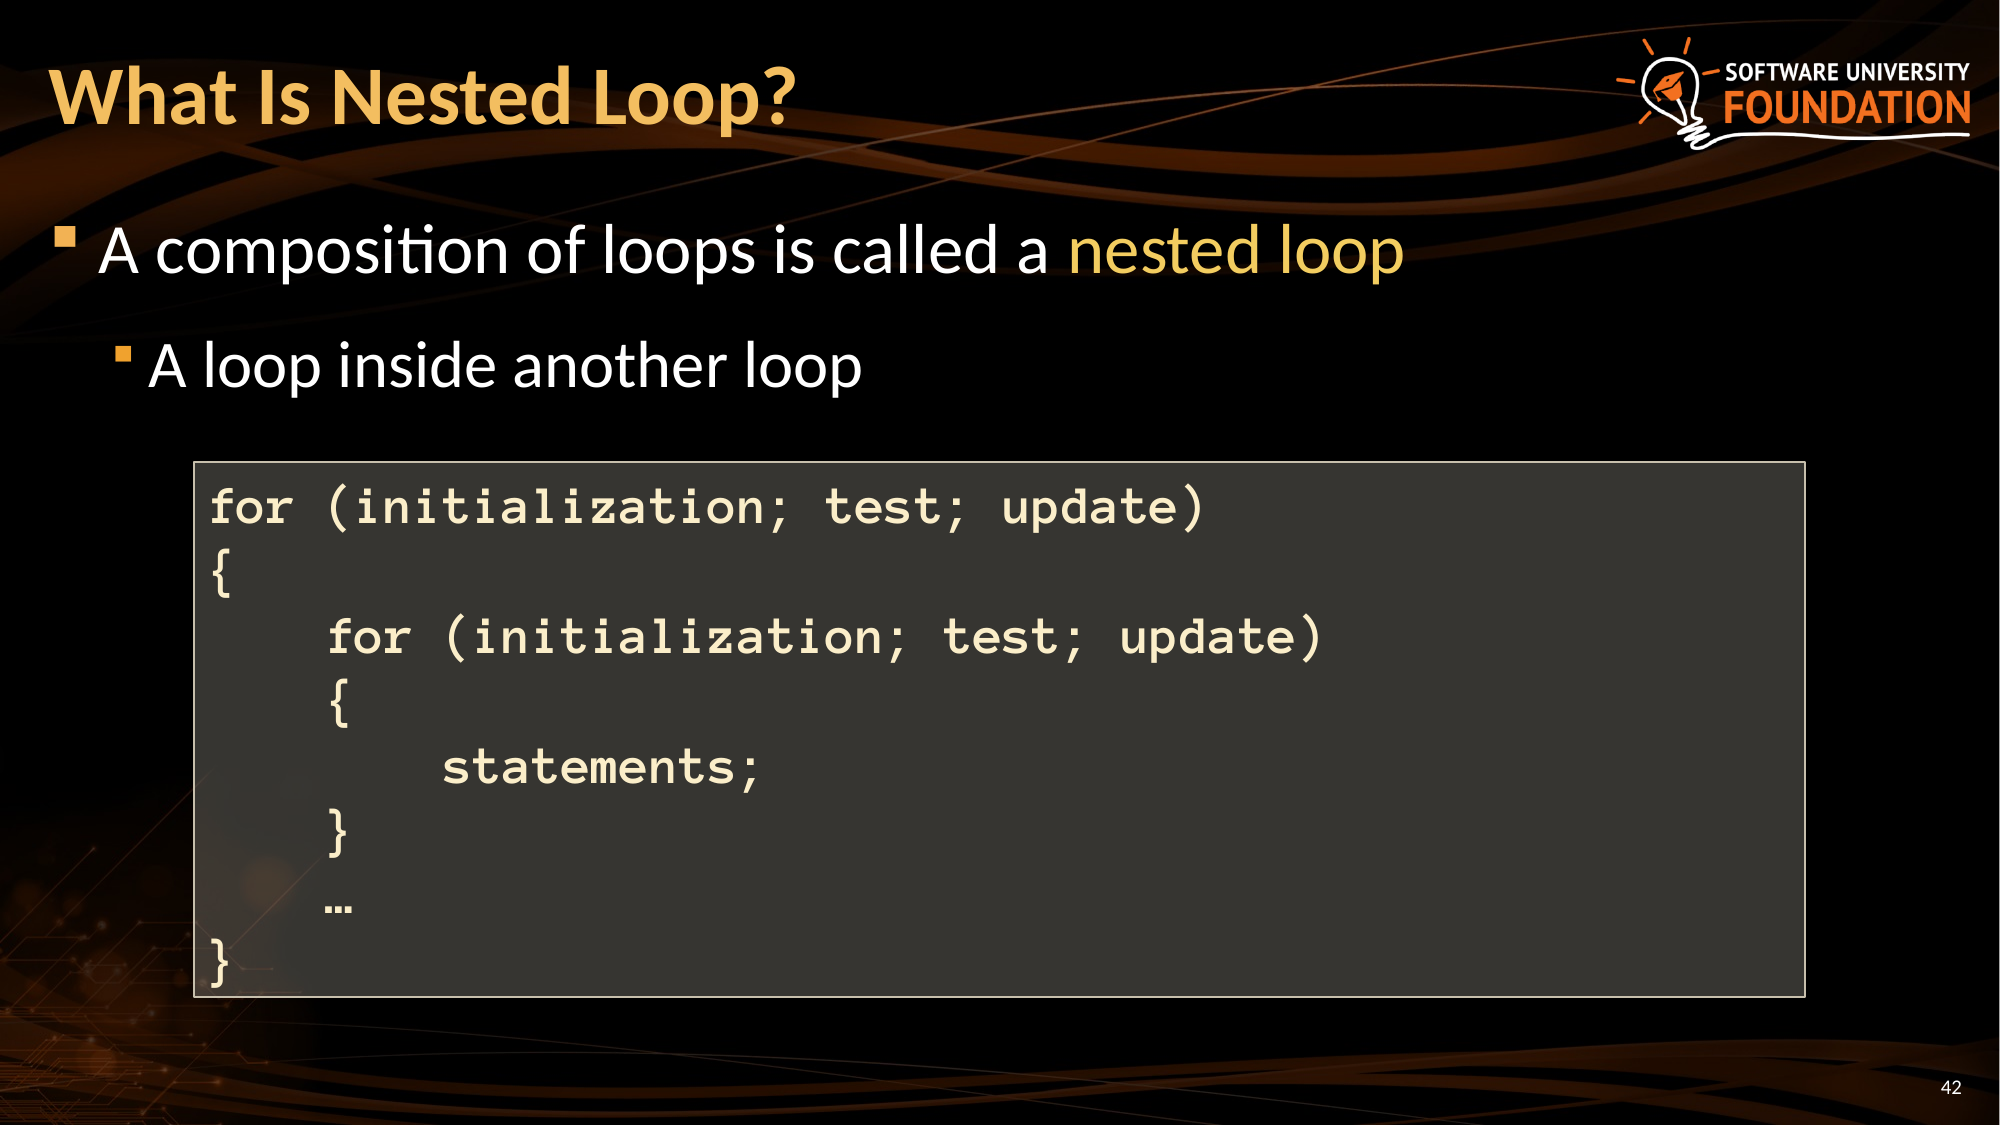

# What Is Nested Loop?
A composition of loops is called a nested loop
A loop inside another loop
for (initialization; test; update)
{
    for (initialization; test; update)
    {
        statements;
    }
    …
}
42